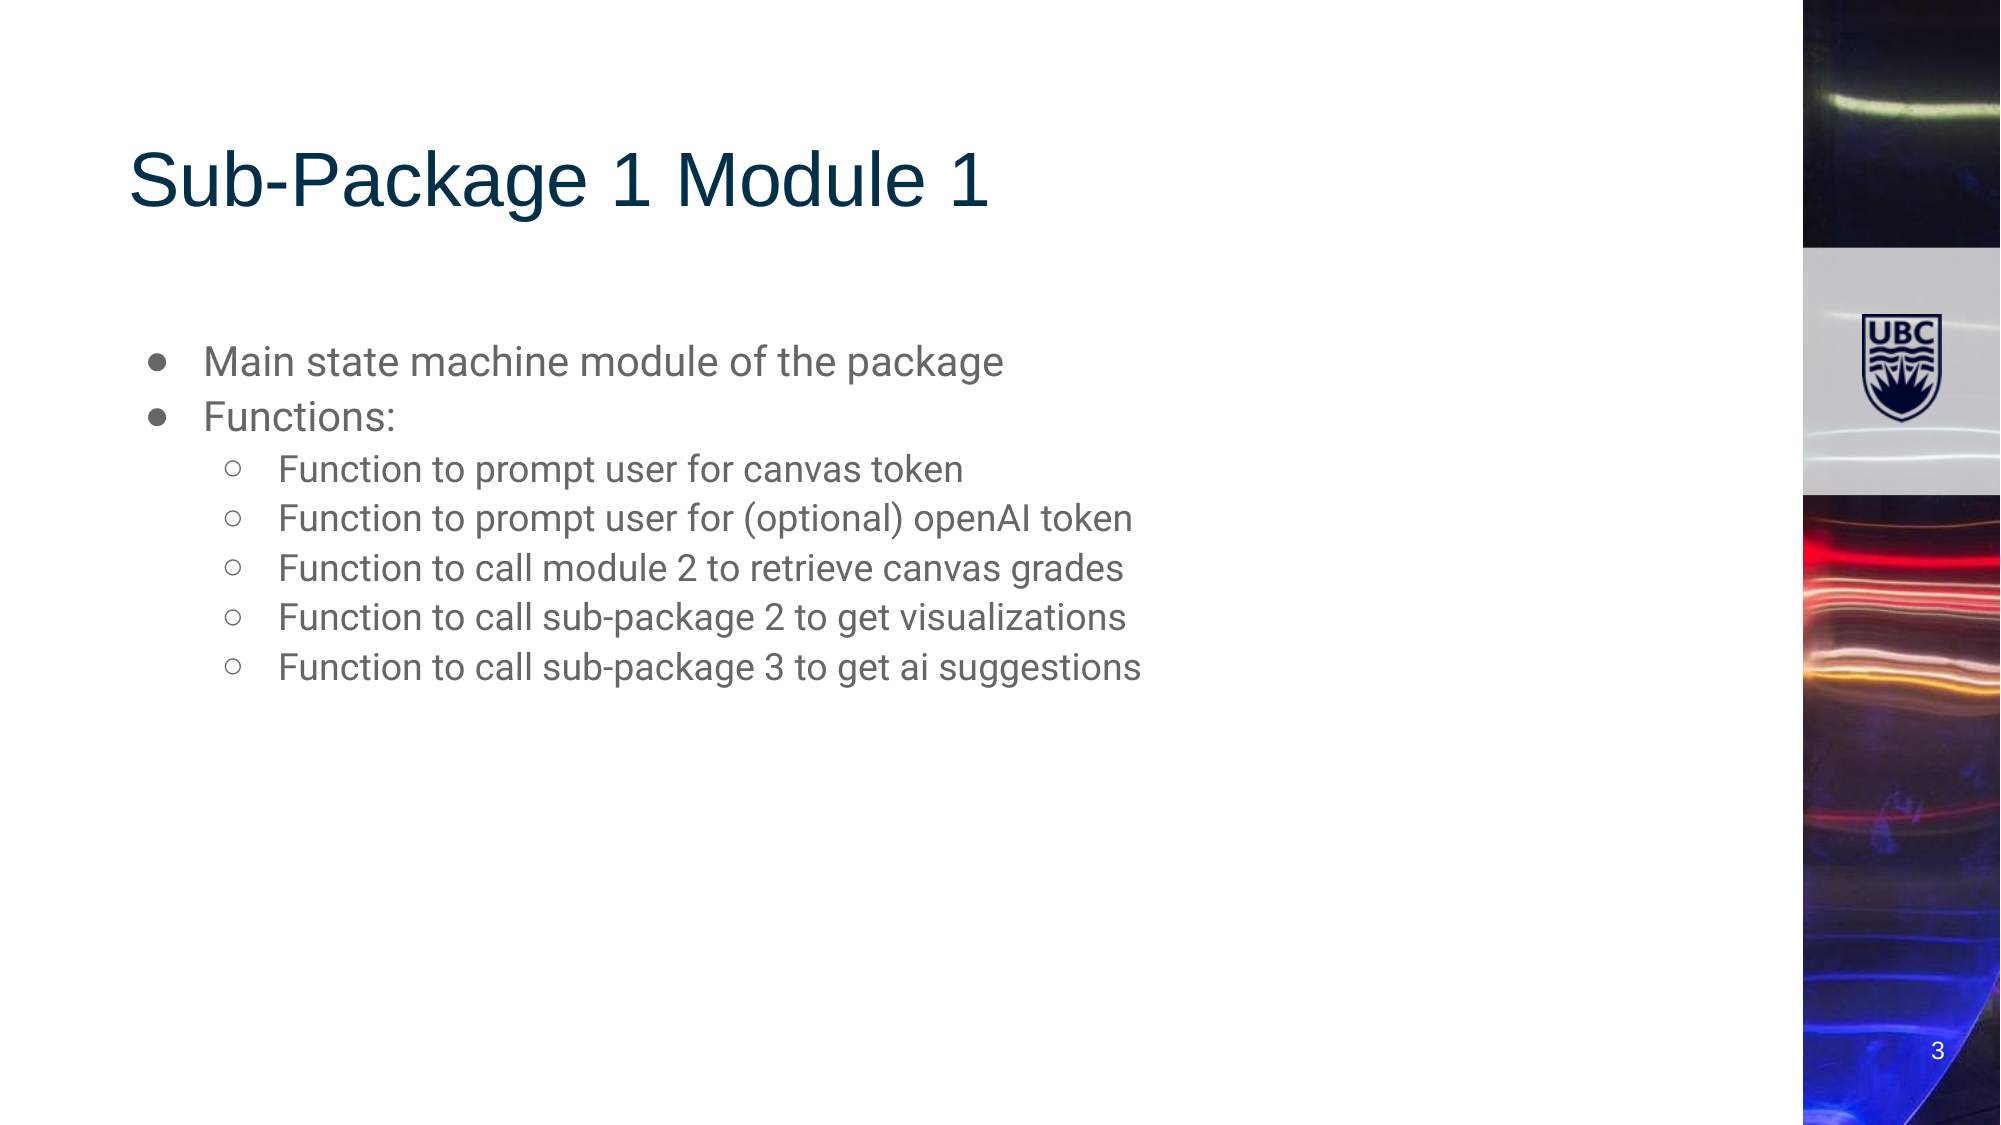

# Sub-Package 1 Module 1

Main state machine module of the package
Functions:
Function to prompt user for canvas token
Function to prompt user for (optional) openAI token
Function to call module 2 to retrieve canvas grades
Function to call sub-package 2 to get visualizations
Function to call sub-package 3 to get ai suggestions